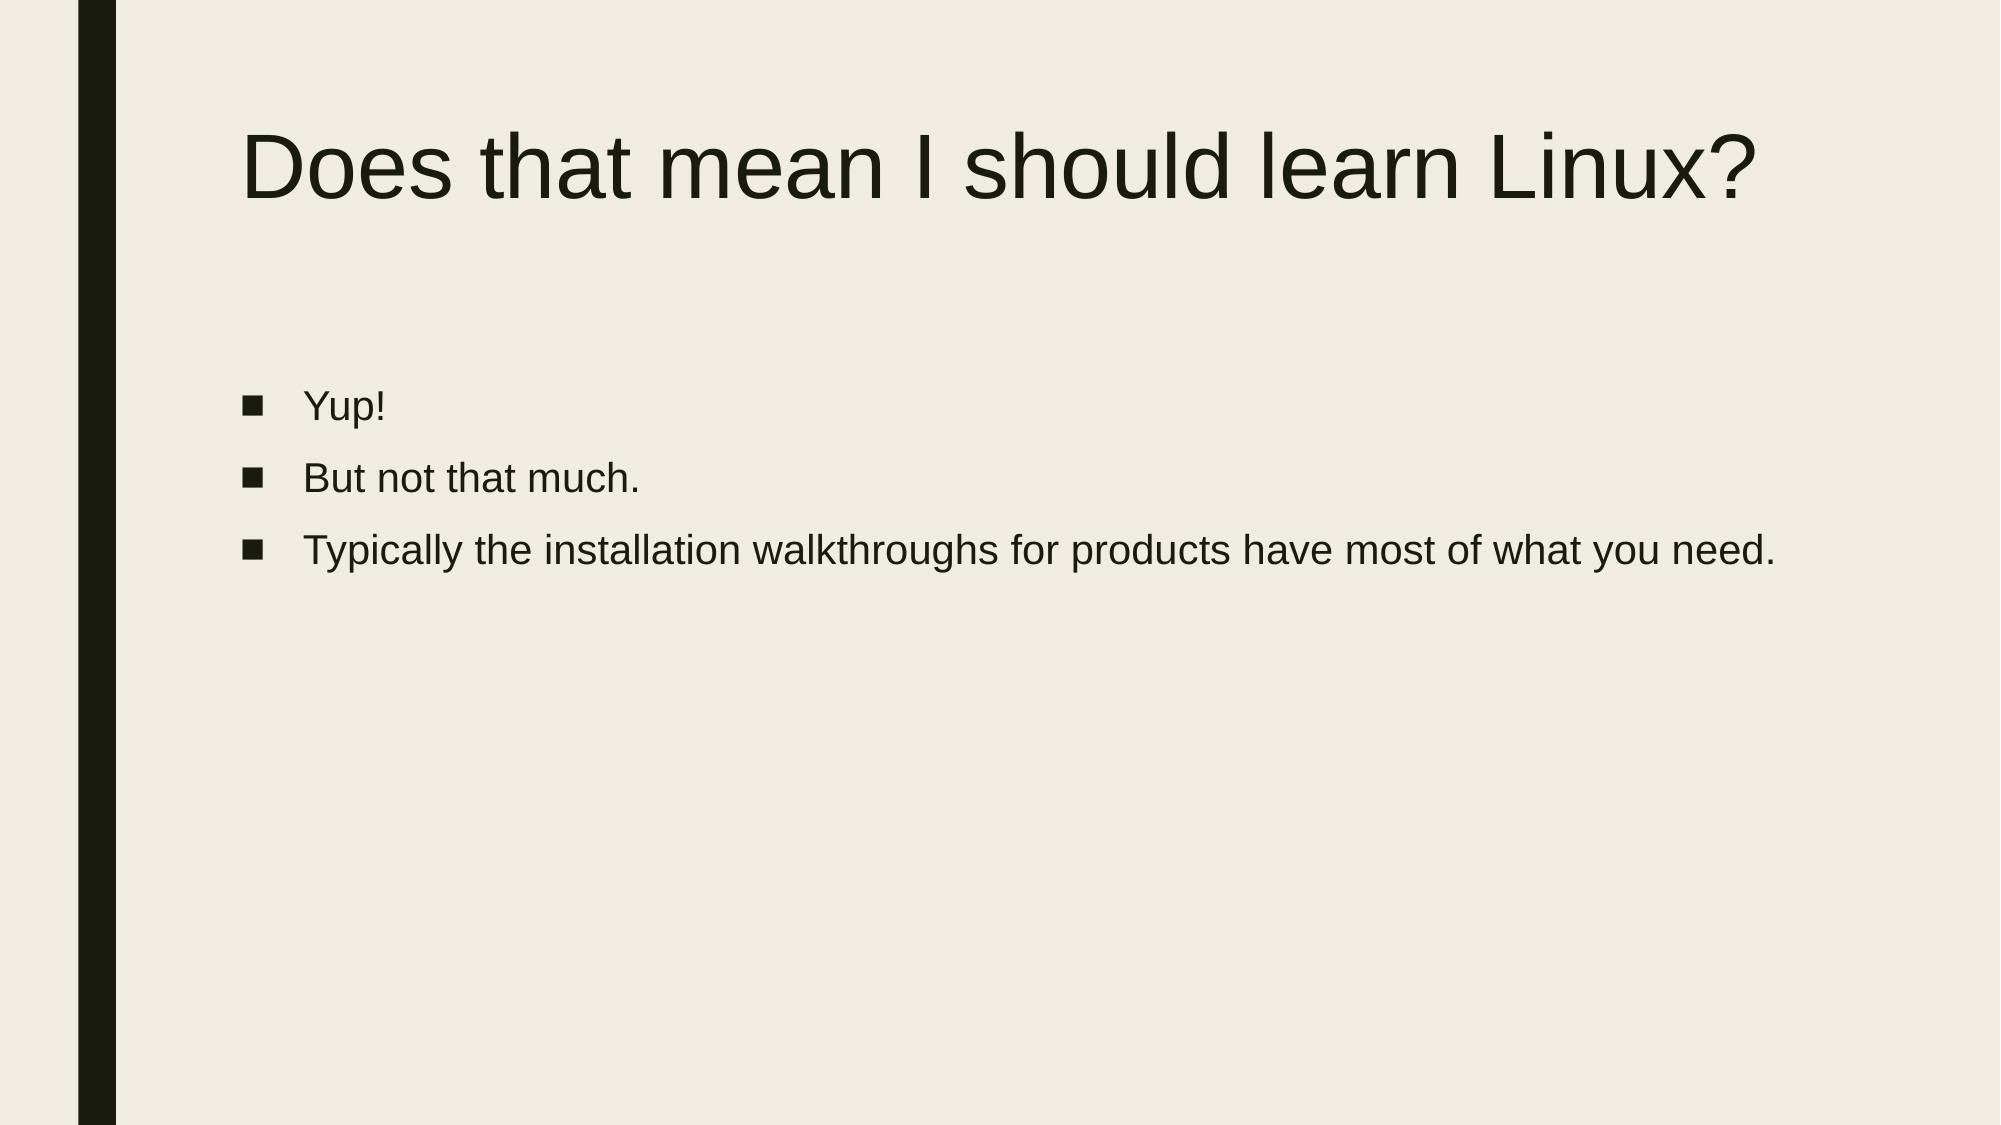

# Does that mean I should learn Linux?
Yup!
But not that much.
Typically the installation walkthroughs for products have most of what you need.